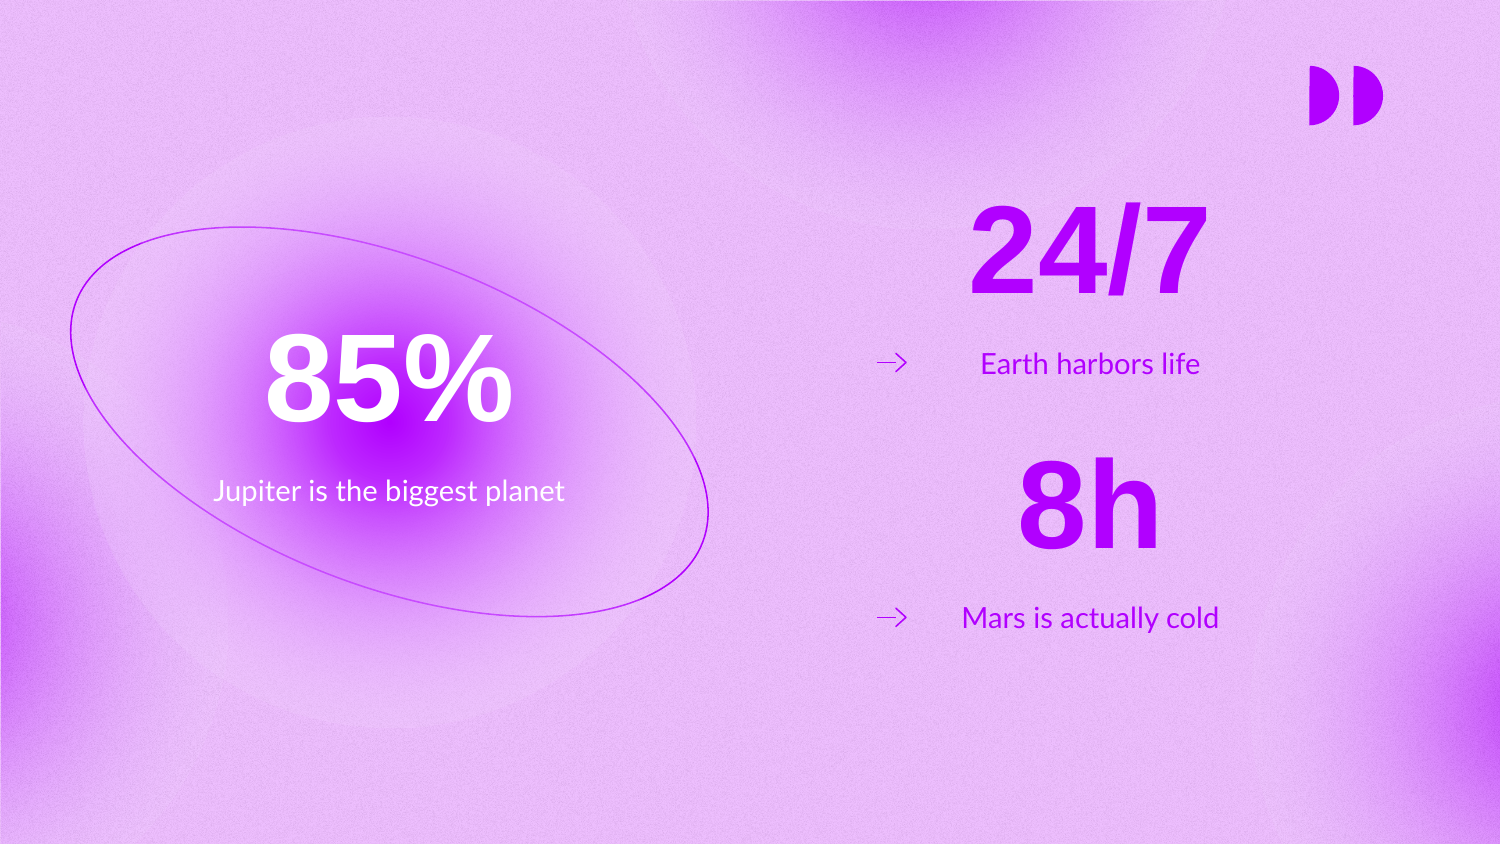

24/7

# 85%
Earth harbors life

8h
Jupiter is the biggest planet
Mars is actually cold